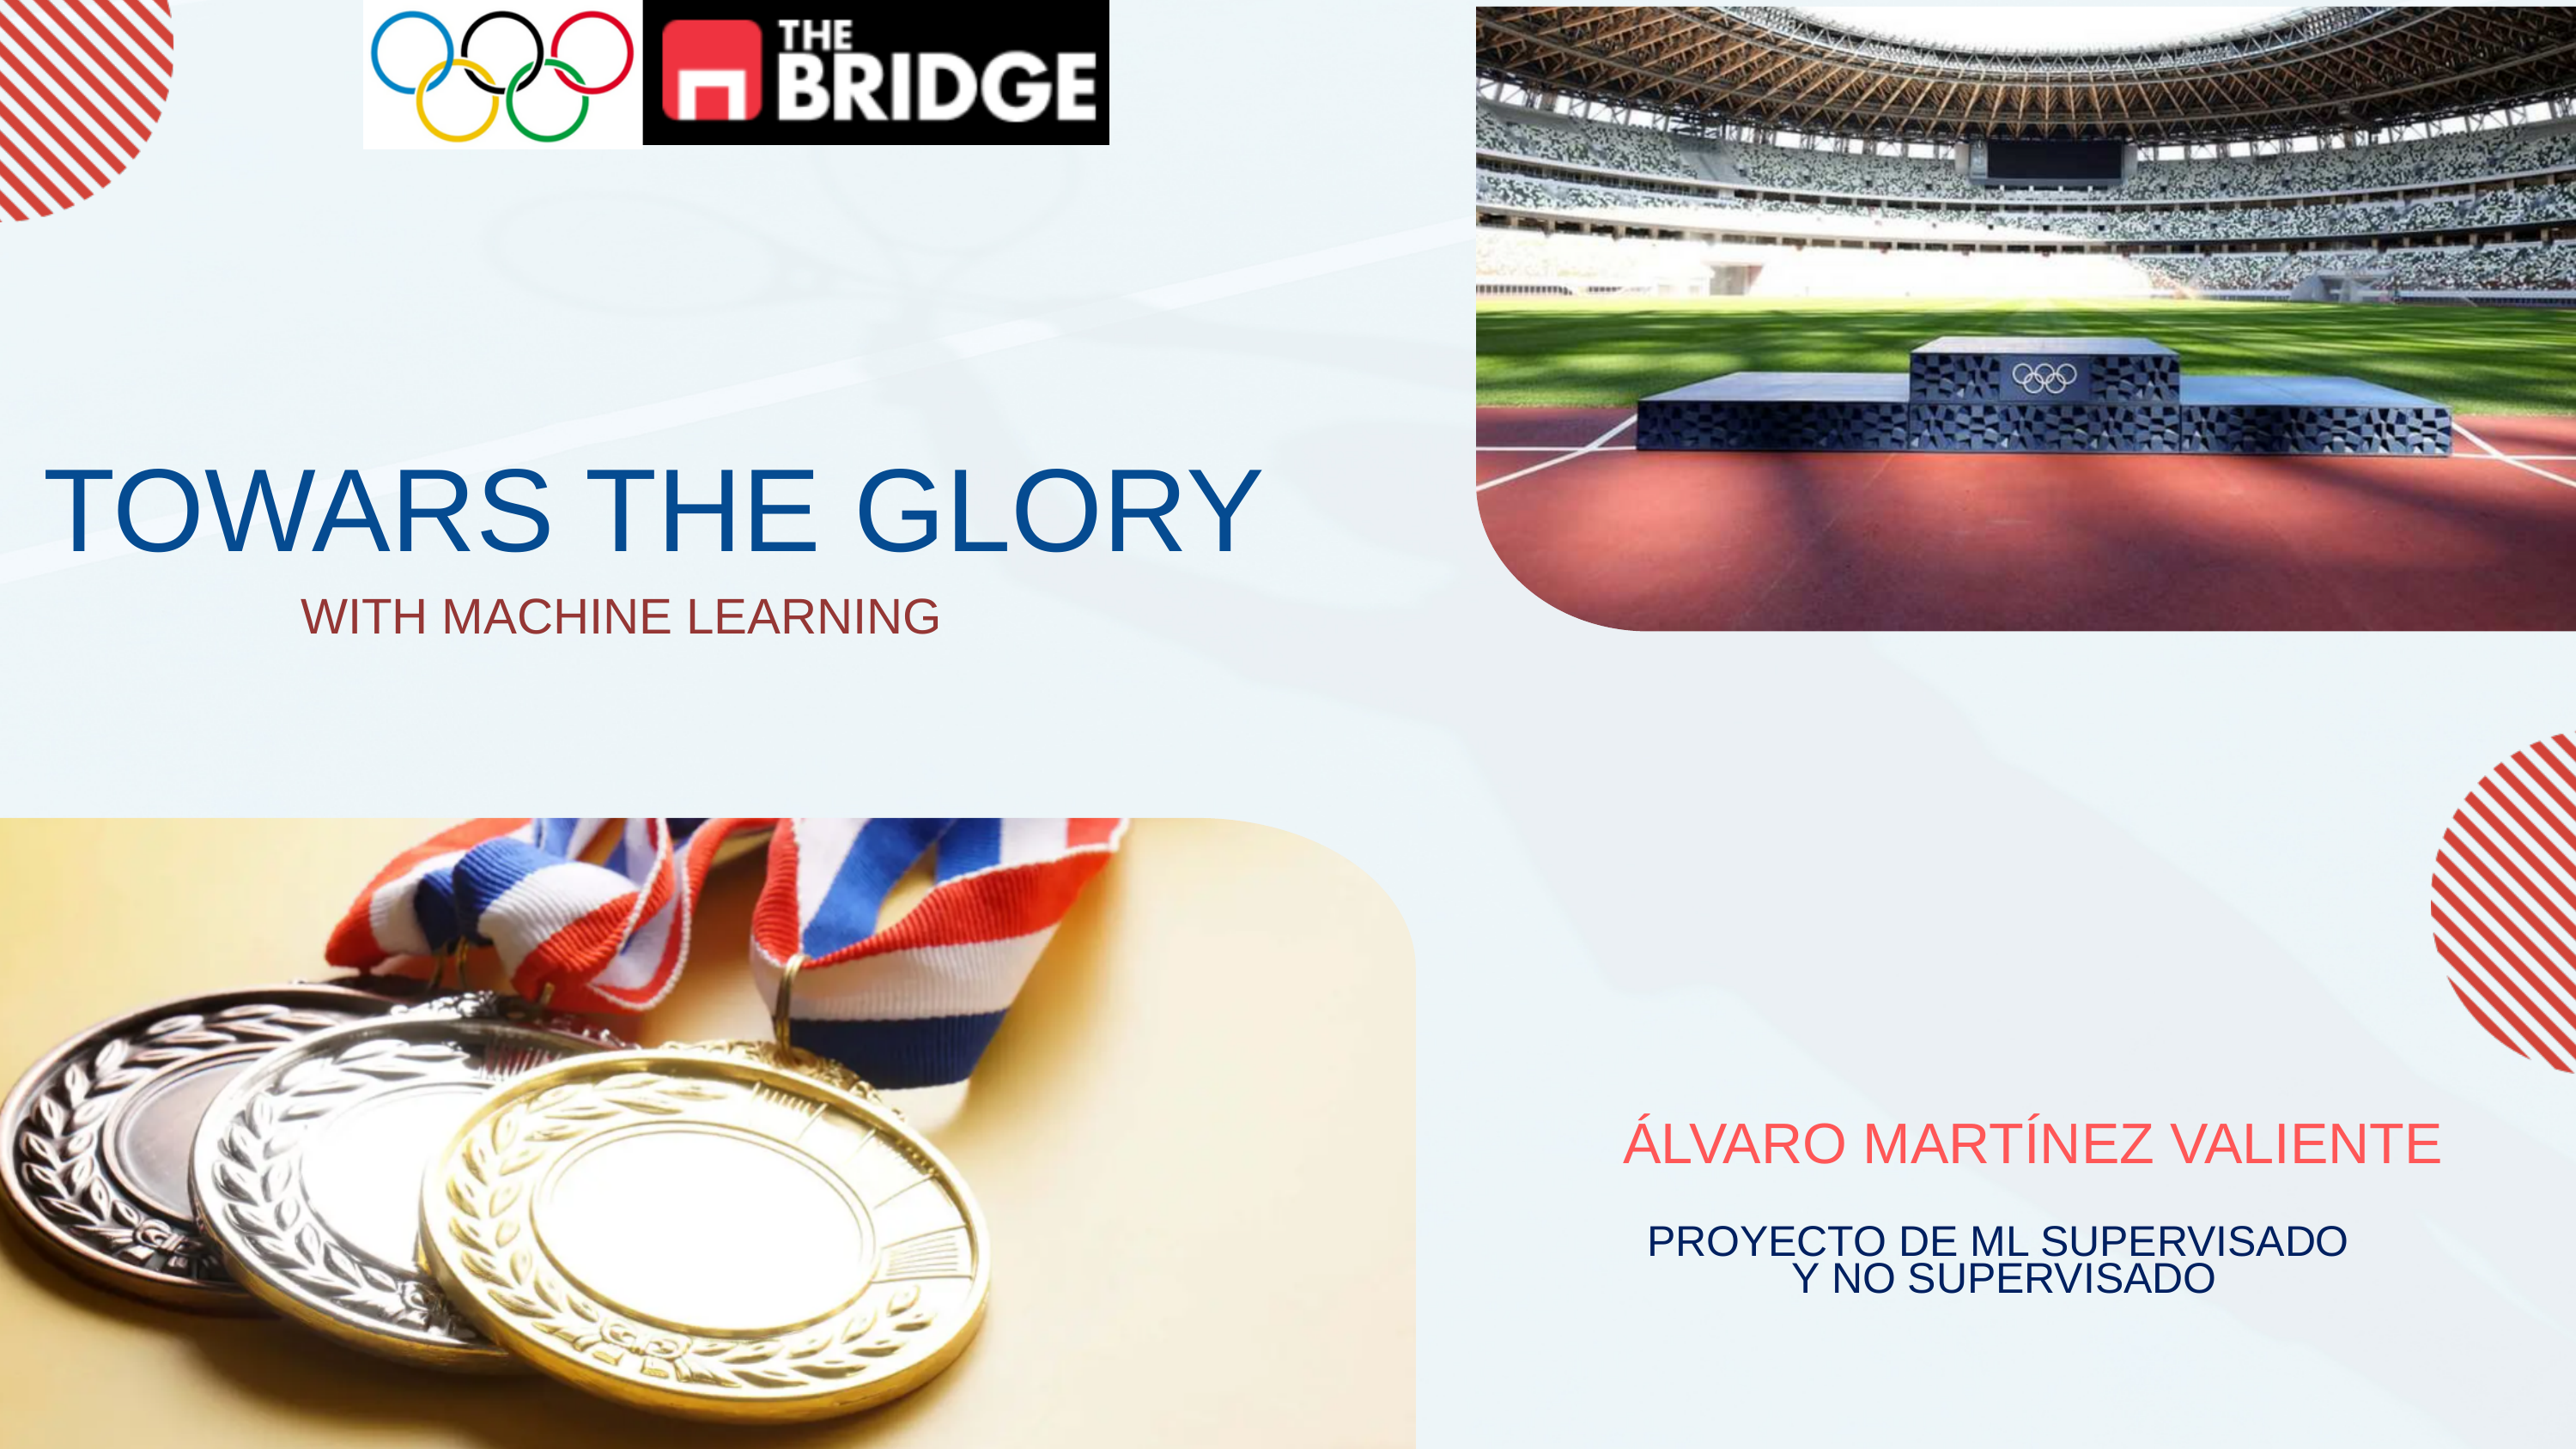

TOWARS THE GLORY
WITH MACHINE LEARNING

ÁLVARO MARTÍNEZ VALIENTE
PROYECTO DE ML SUPERVISADO
Y NO SUPERVISADO